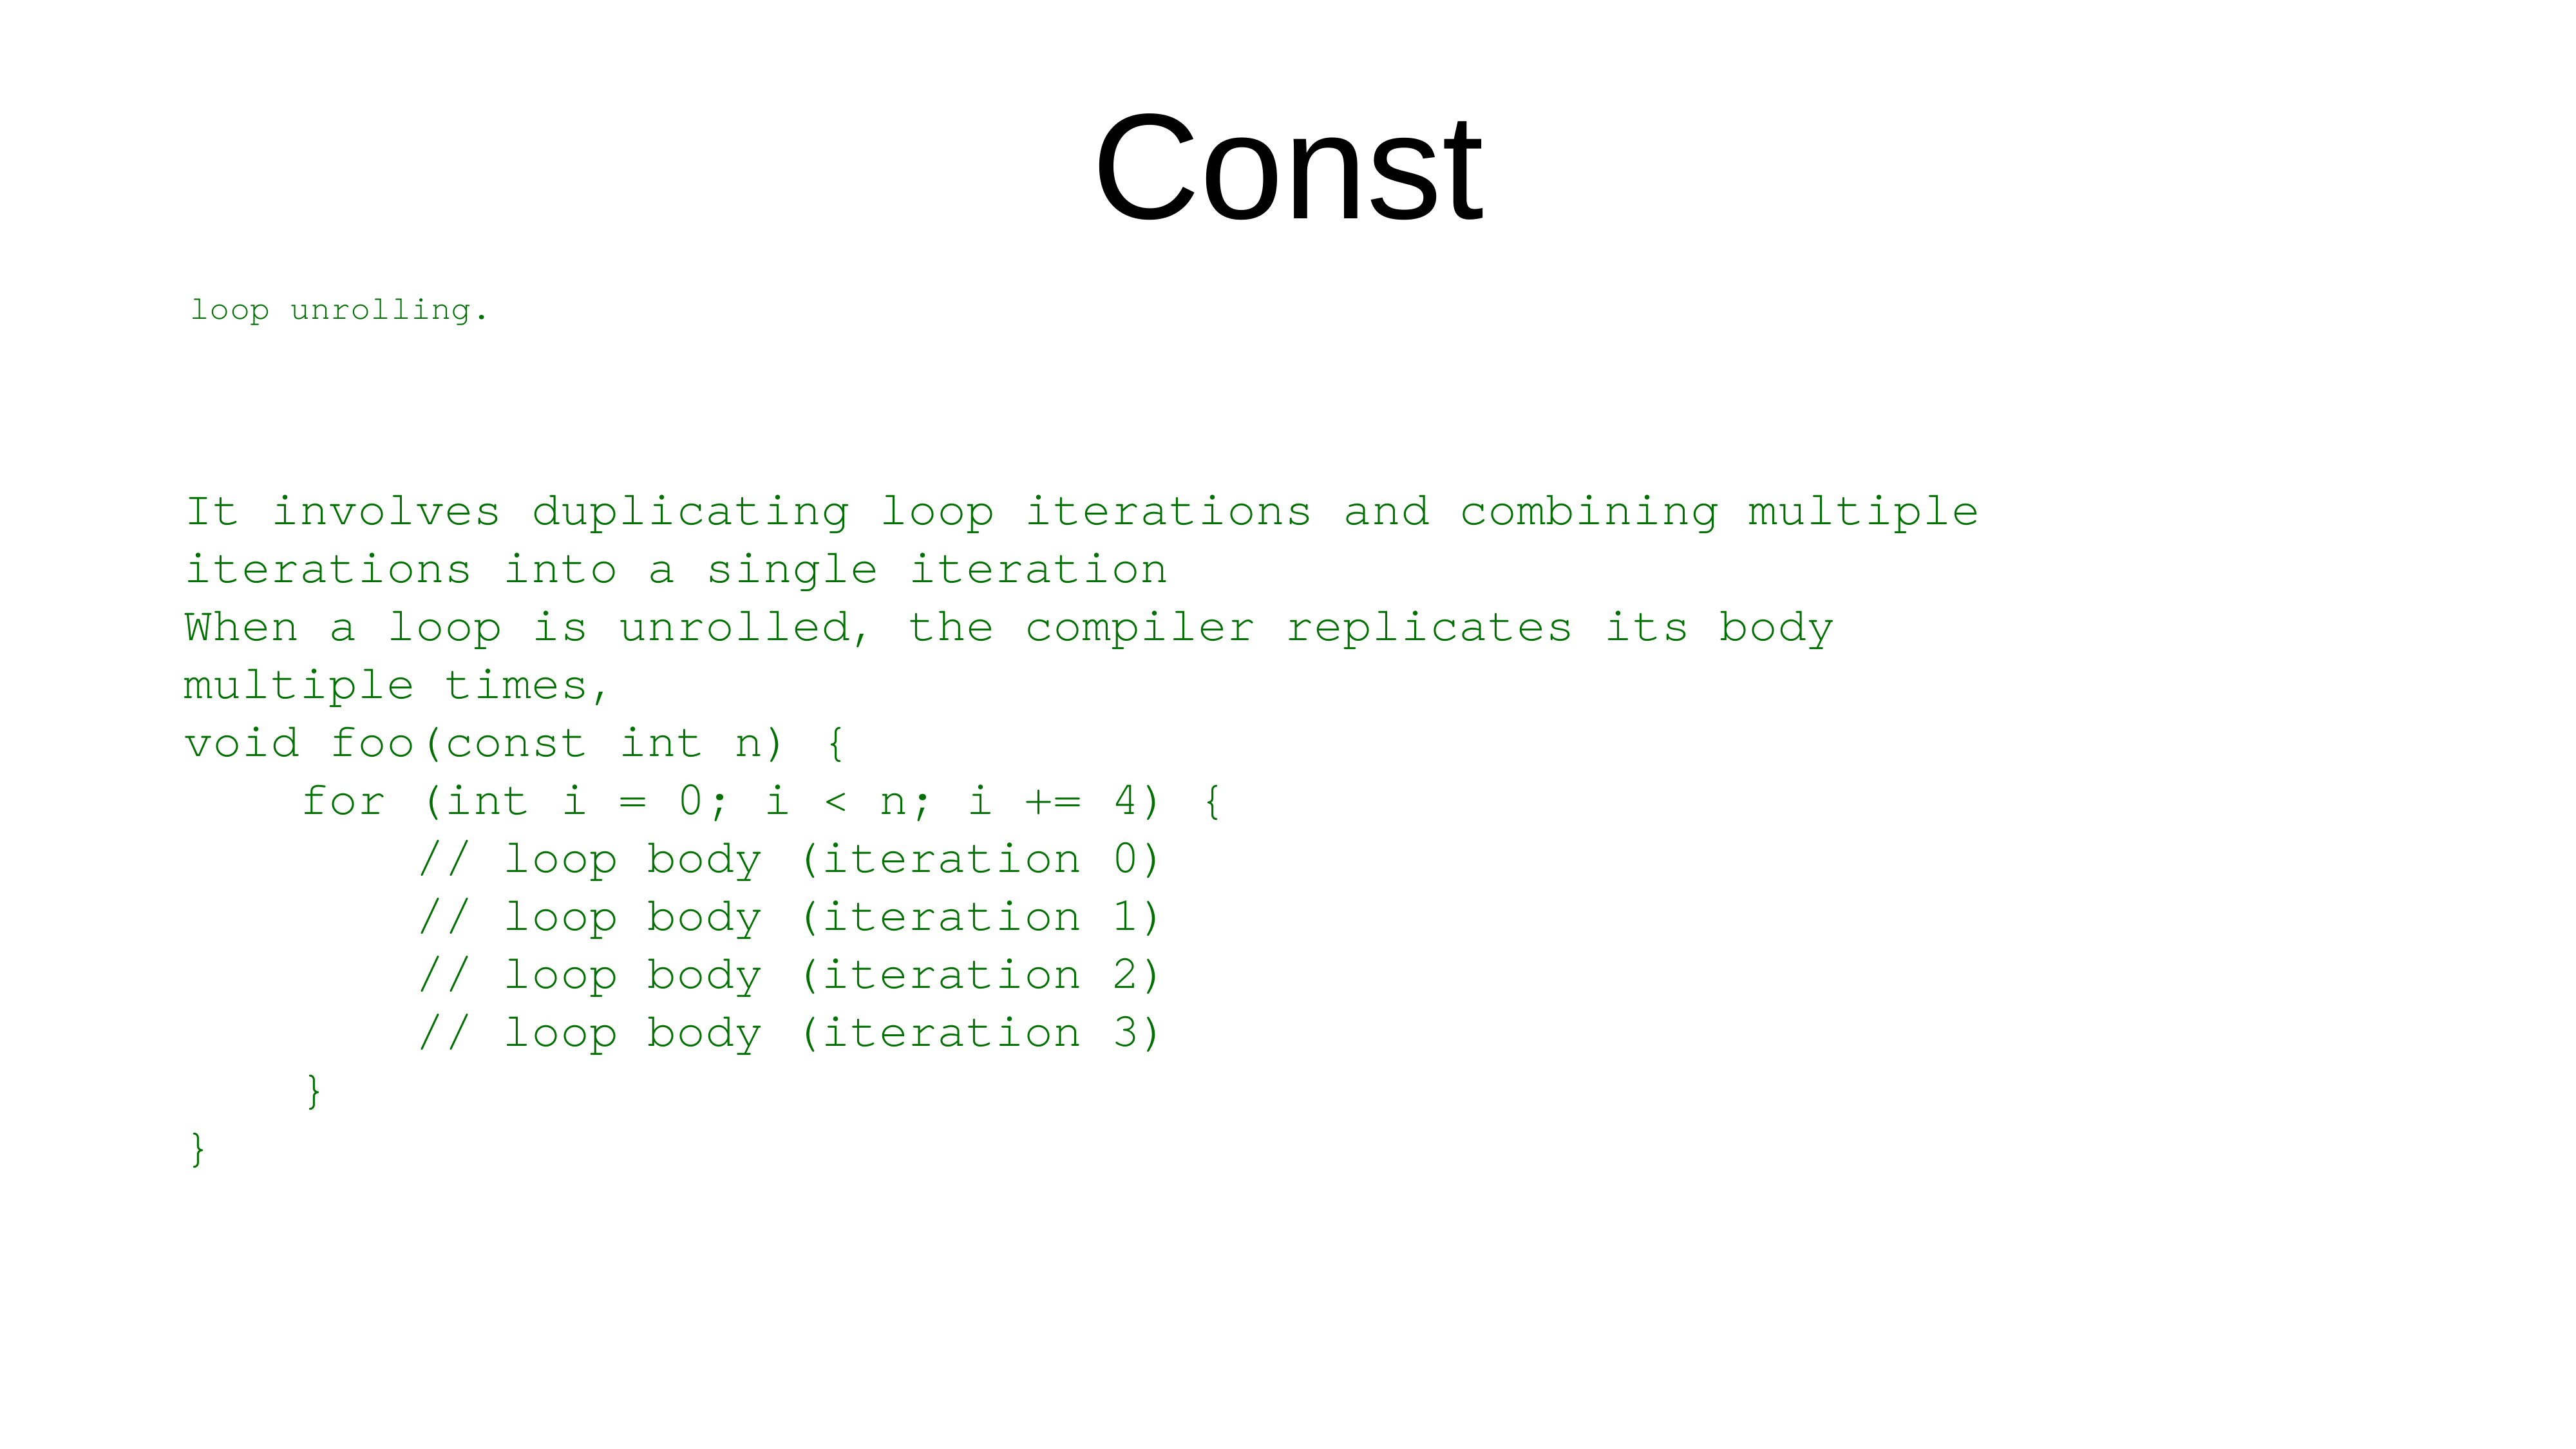

# Const
loop unrolling.
It involves duplicating loop iterations and combining multiple
iterations into a single iteration
When a loop is unrolled, the compiler replicates its body
multiple times,
void foo(const int n) {
    for (int i = 0; i < n; i += 4) {
        // loop body (iteration 0)
        // loop body (iteration 1)
        // loop body (iteration 2)
        // loop body (iteration 3)
    }
}